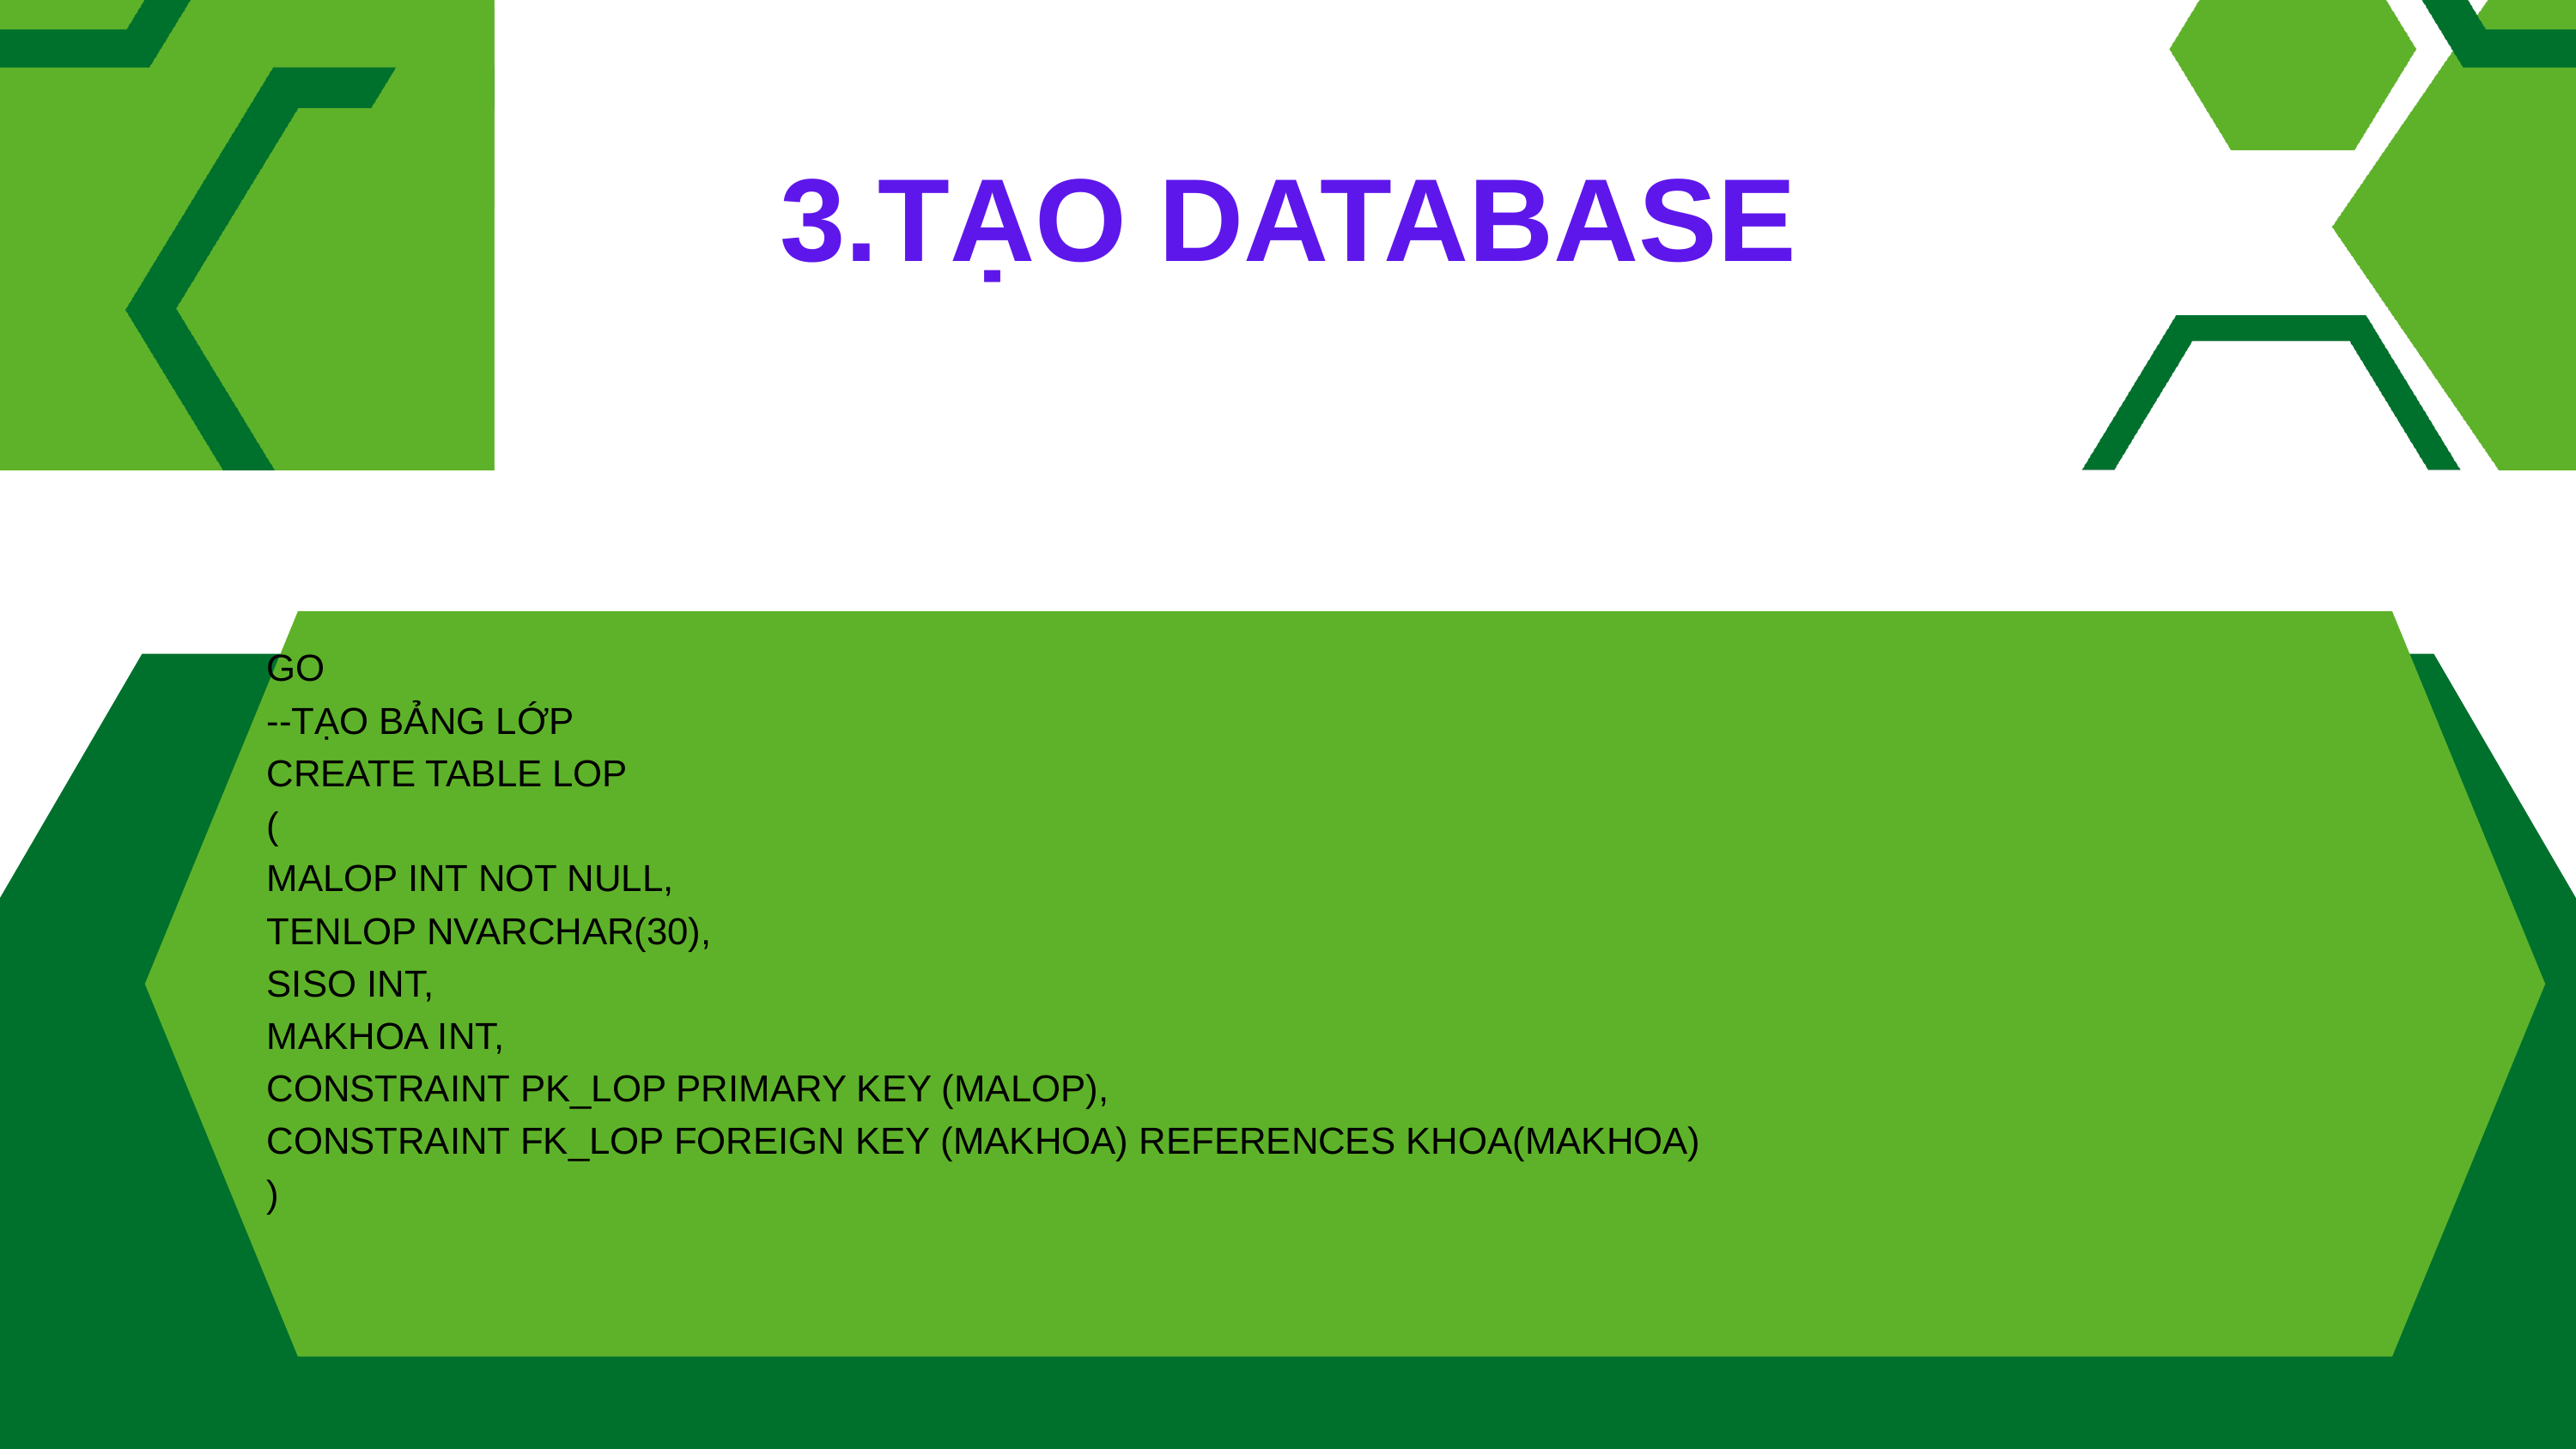

3.TẠO DATABASE

GO
--TẠO BẢNG LỚP
CREATE TABLE LOP
(
MALOP INT NOT NULL,
TENLOP NVARCHAR(30),
SISO INT,
MAKHOA INT,
CONSTRAINT PK_LOP PRIMARY KEY (MALOP),
CONSTRAINT FK_LOP FOREIGN KEY (MAKHOA) REFERENCES KHOA(MAKHOA)
)